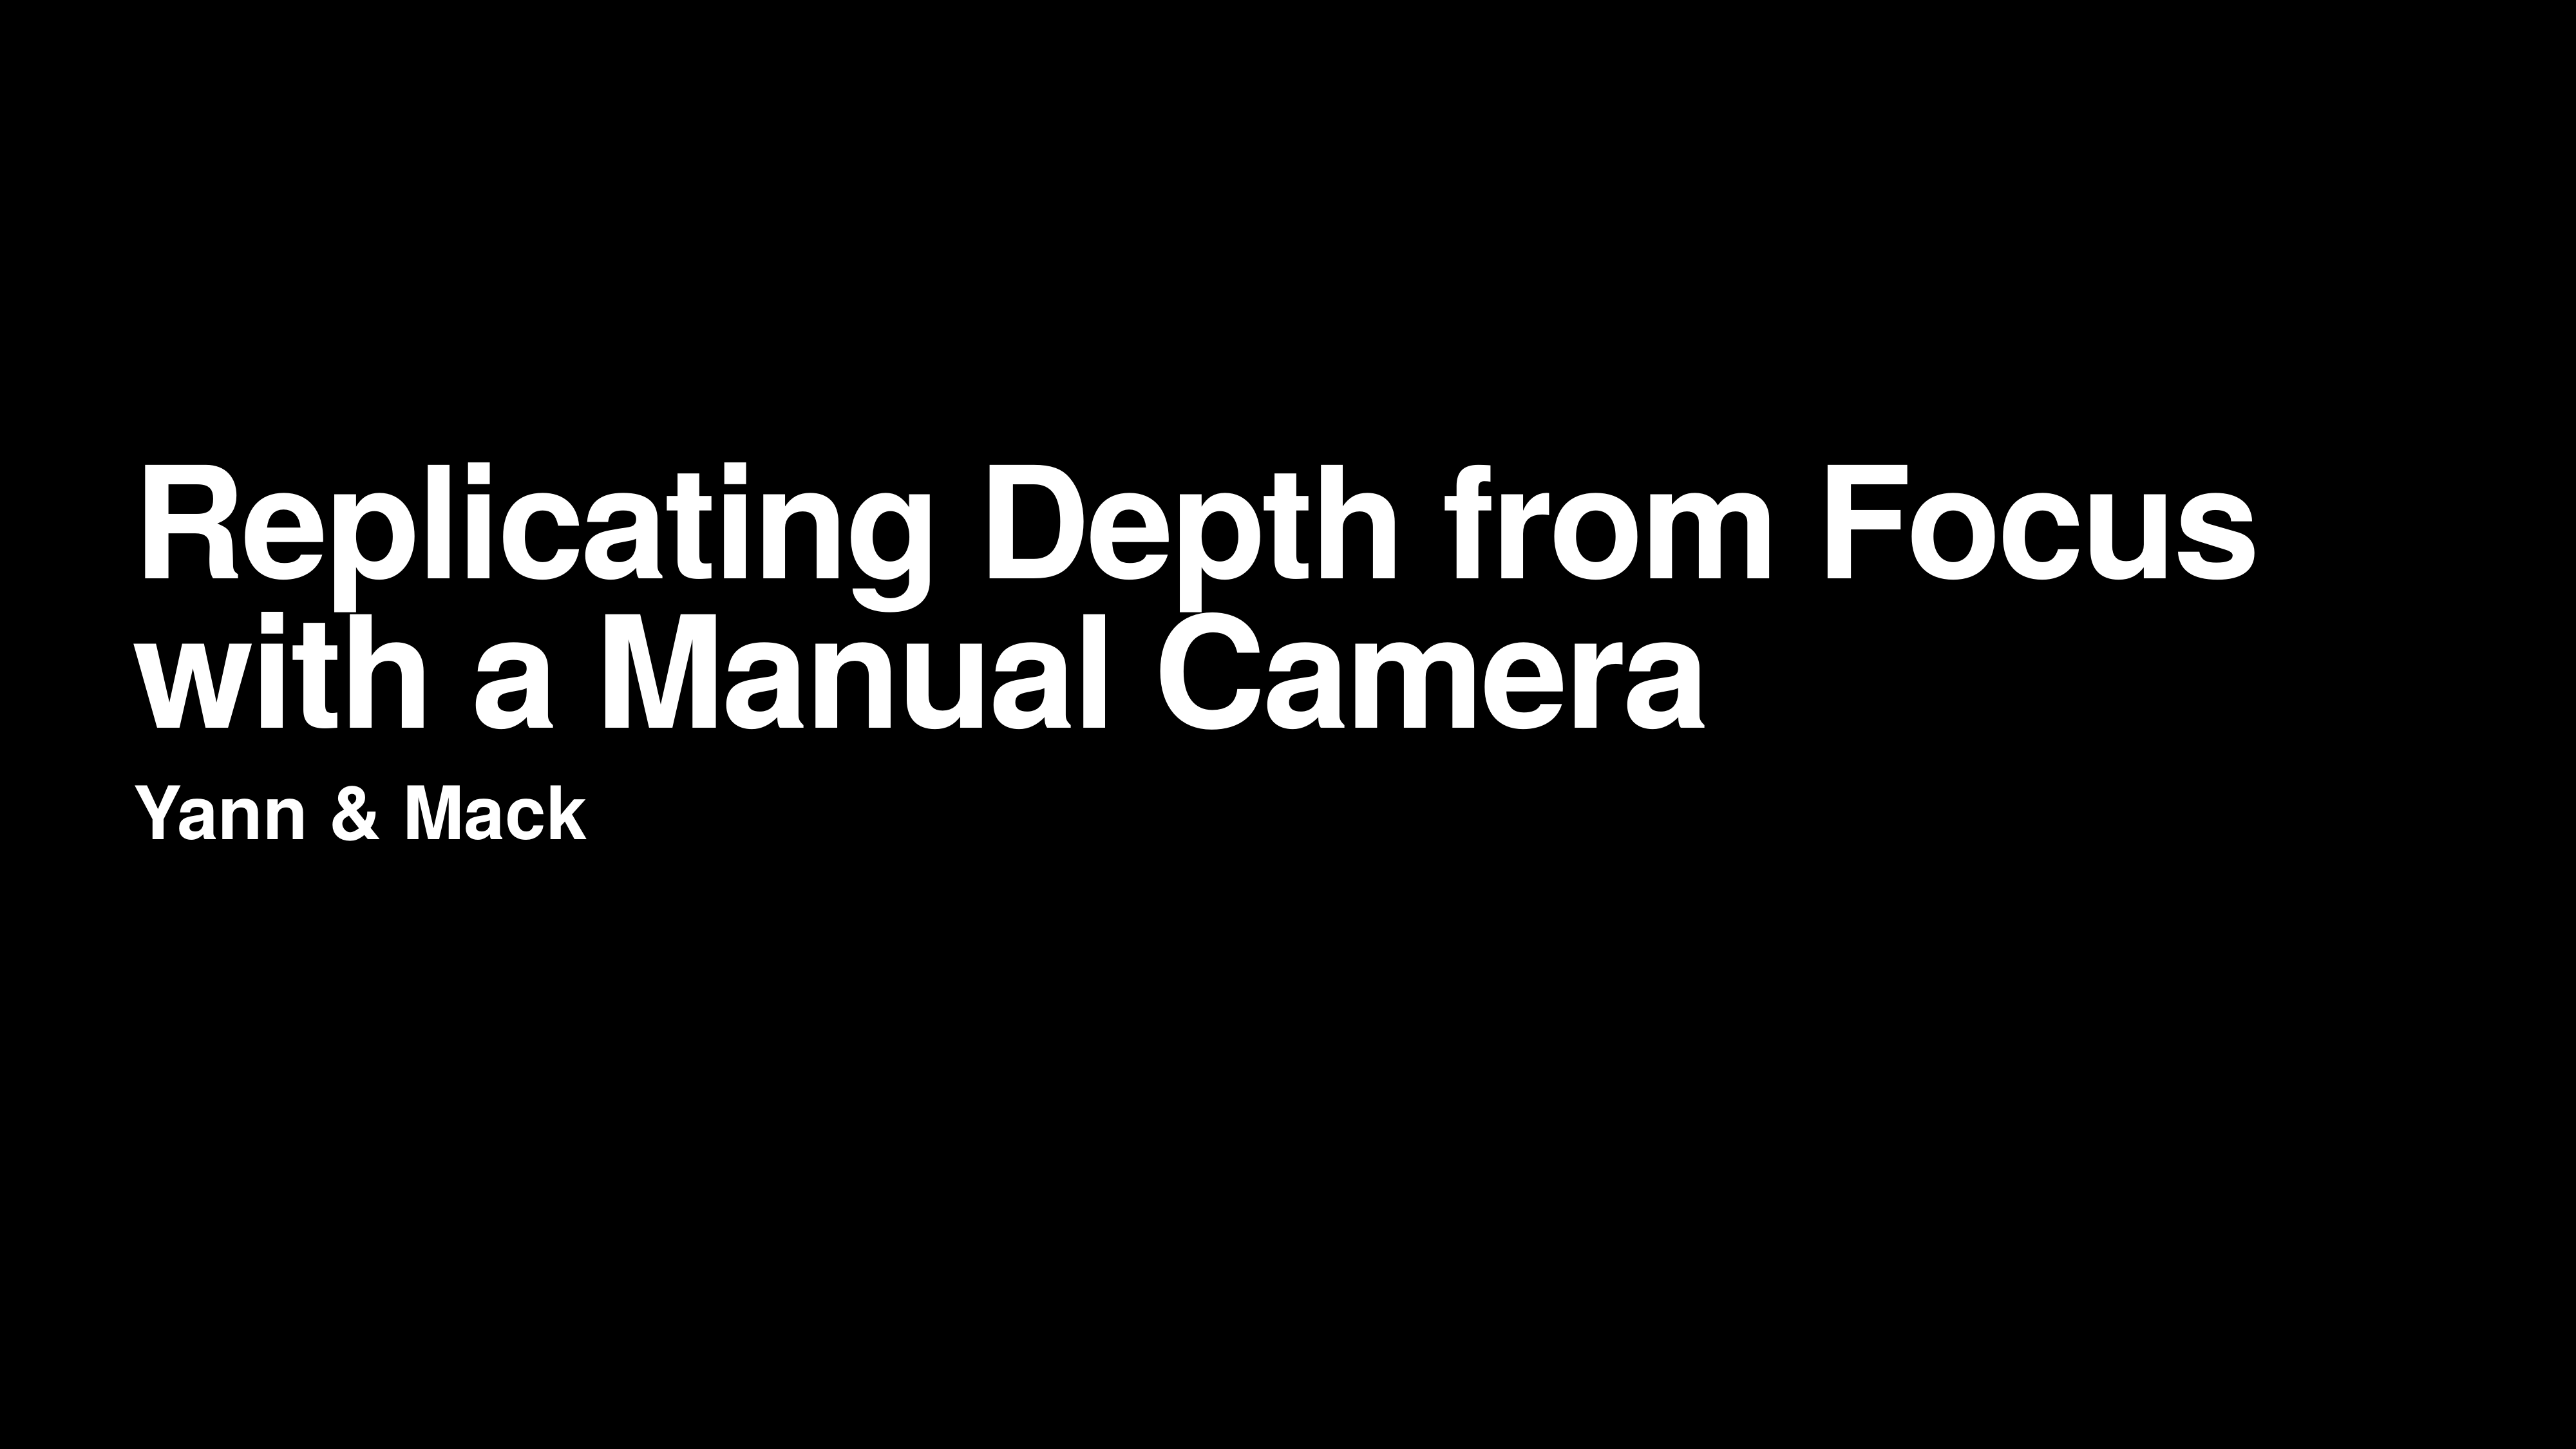

# Replicating Depth from Focus with a Manual Camera
Yann & Mack